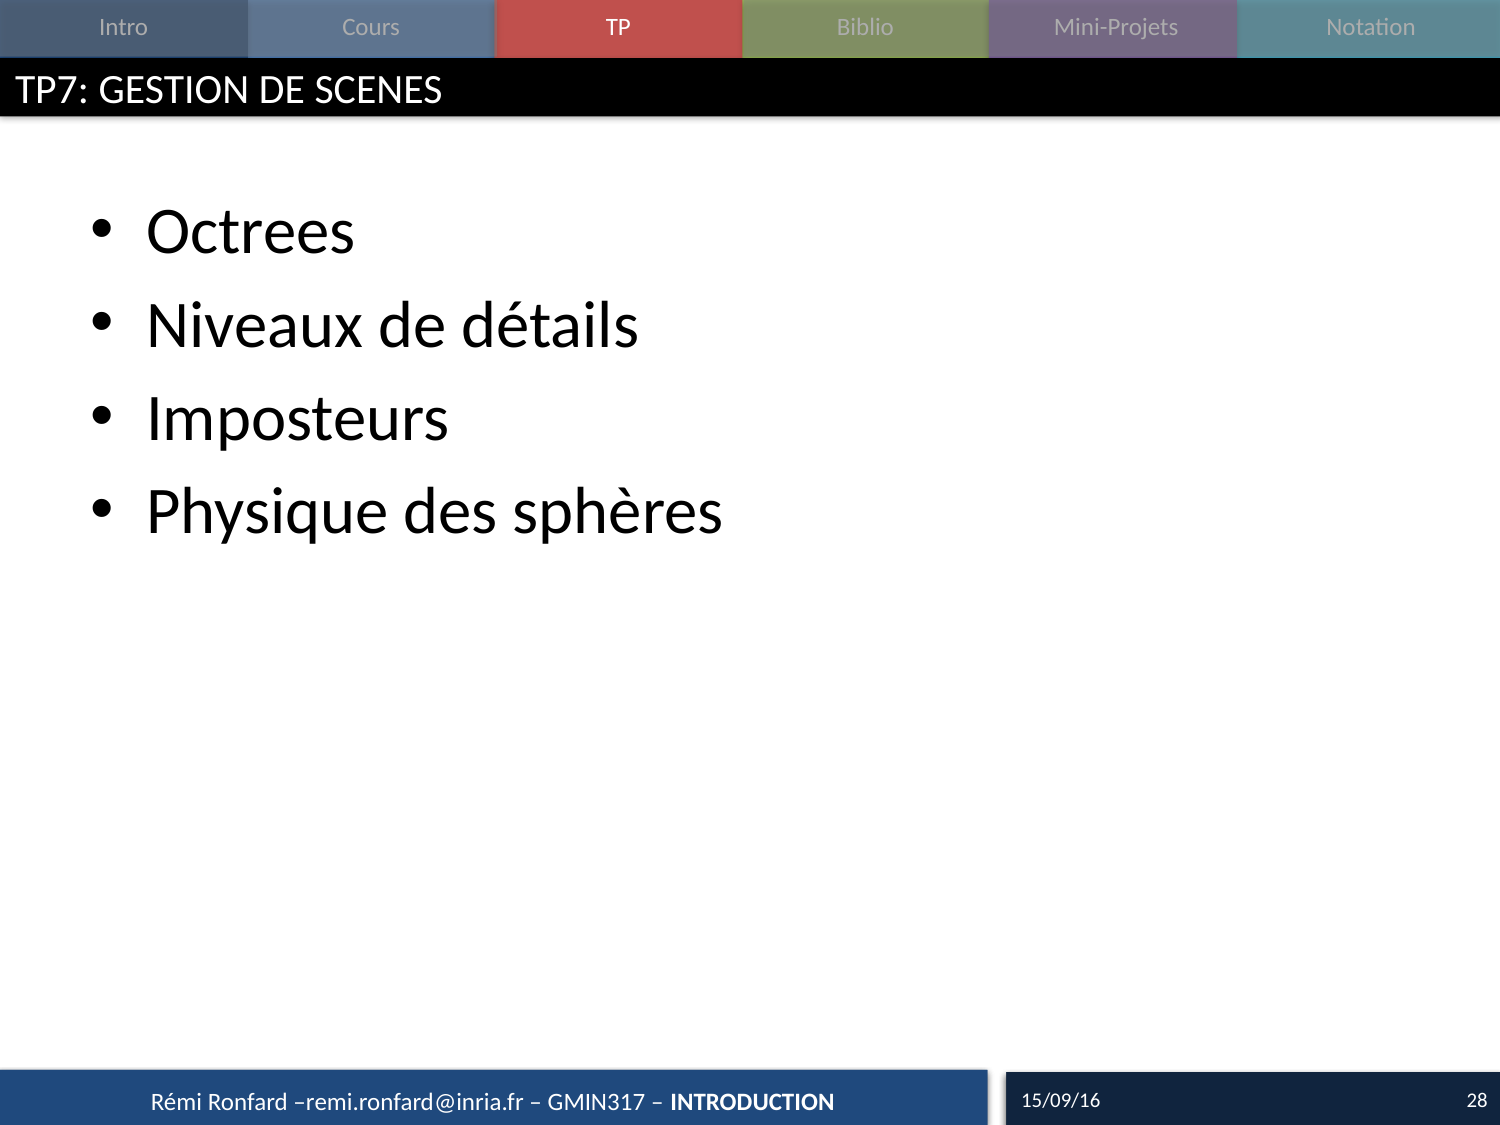

# TP7: GESTION DE SCENES
Octrees
Niveaux de détails
Imposteurs
Physique des sphères
15/09/16
28
Rémi Ronfard –remi.ronfard@inria.fr – GMIN317 – INTRODUCTION